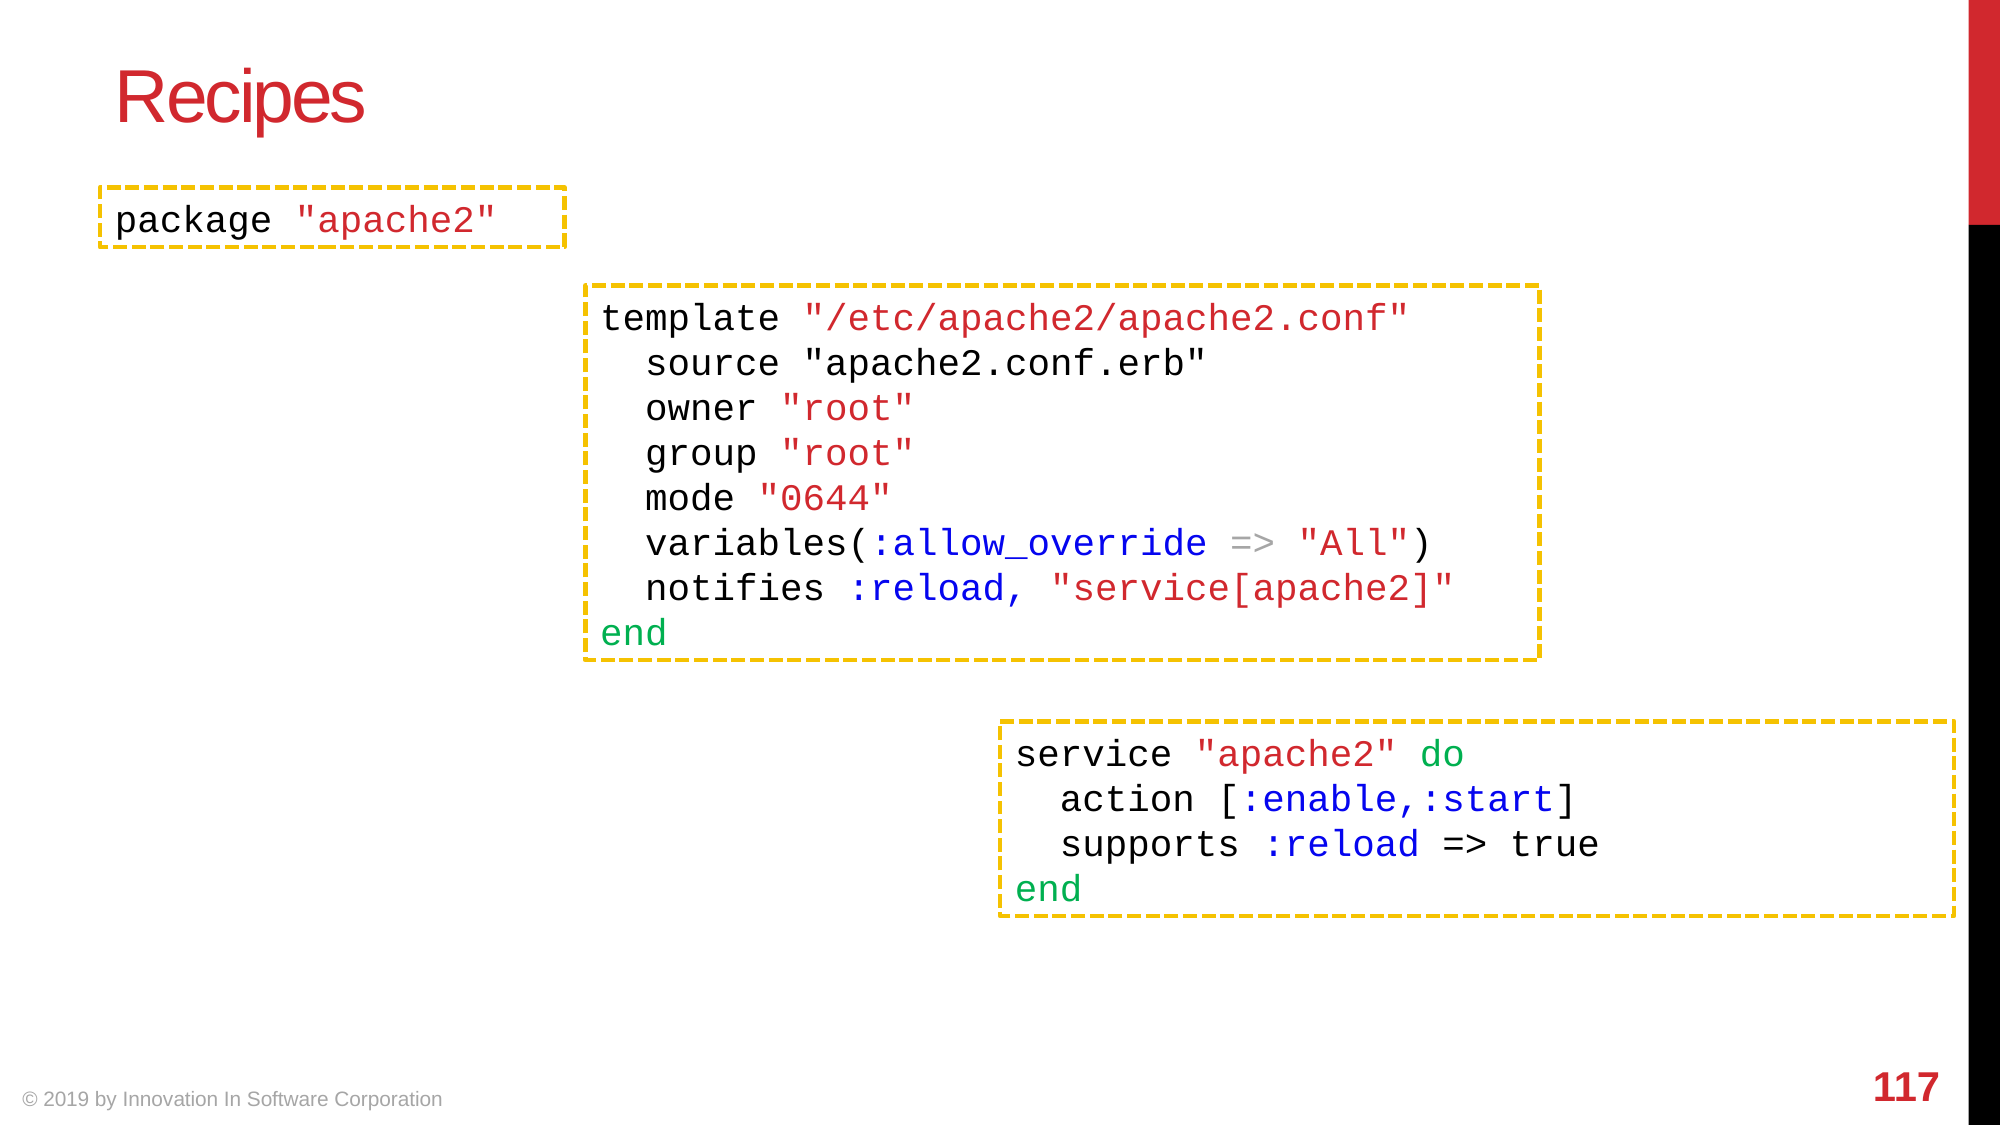

# Recipes
package "apache2"
template "/etc/apache2/apache2.conf"
  source "apache2.conf.erb"
  owner "root"
  group "root"
  mode "0644"
  variables(:allow_override => "All")
  notifies :reload, "service[apache2]"
end
service "apache2" do
  action [:enable,:start]
  supports :reload => true
end
117
© 2019 by Innovation In Software Corporation